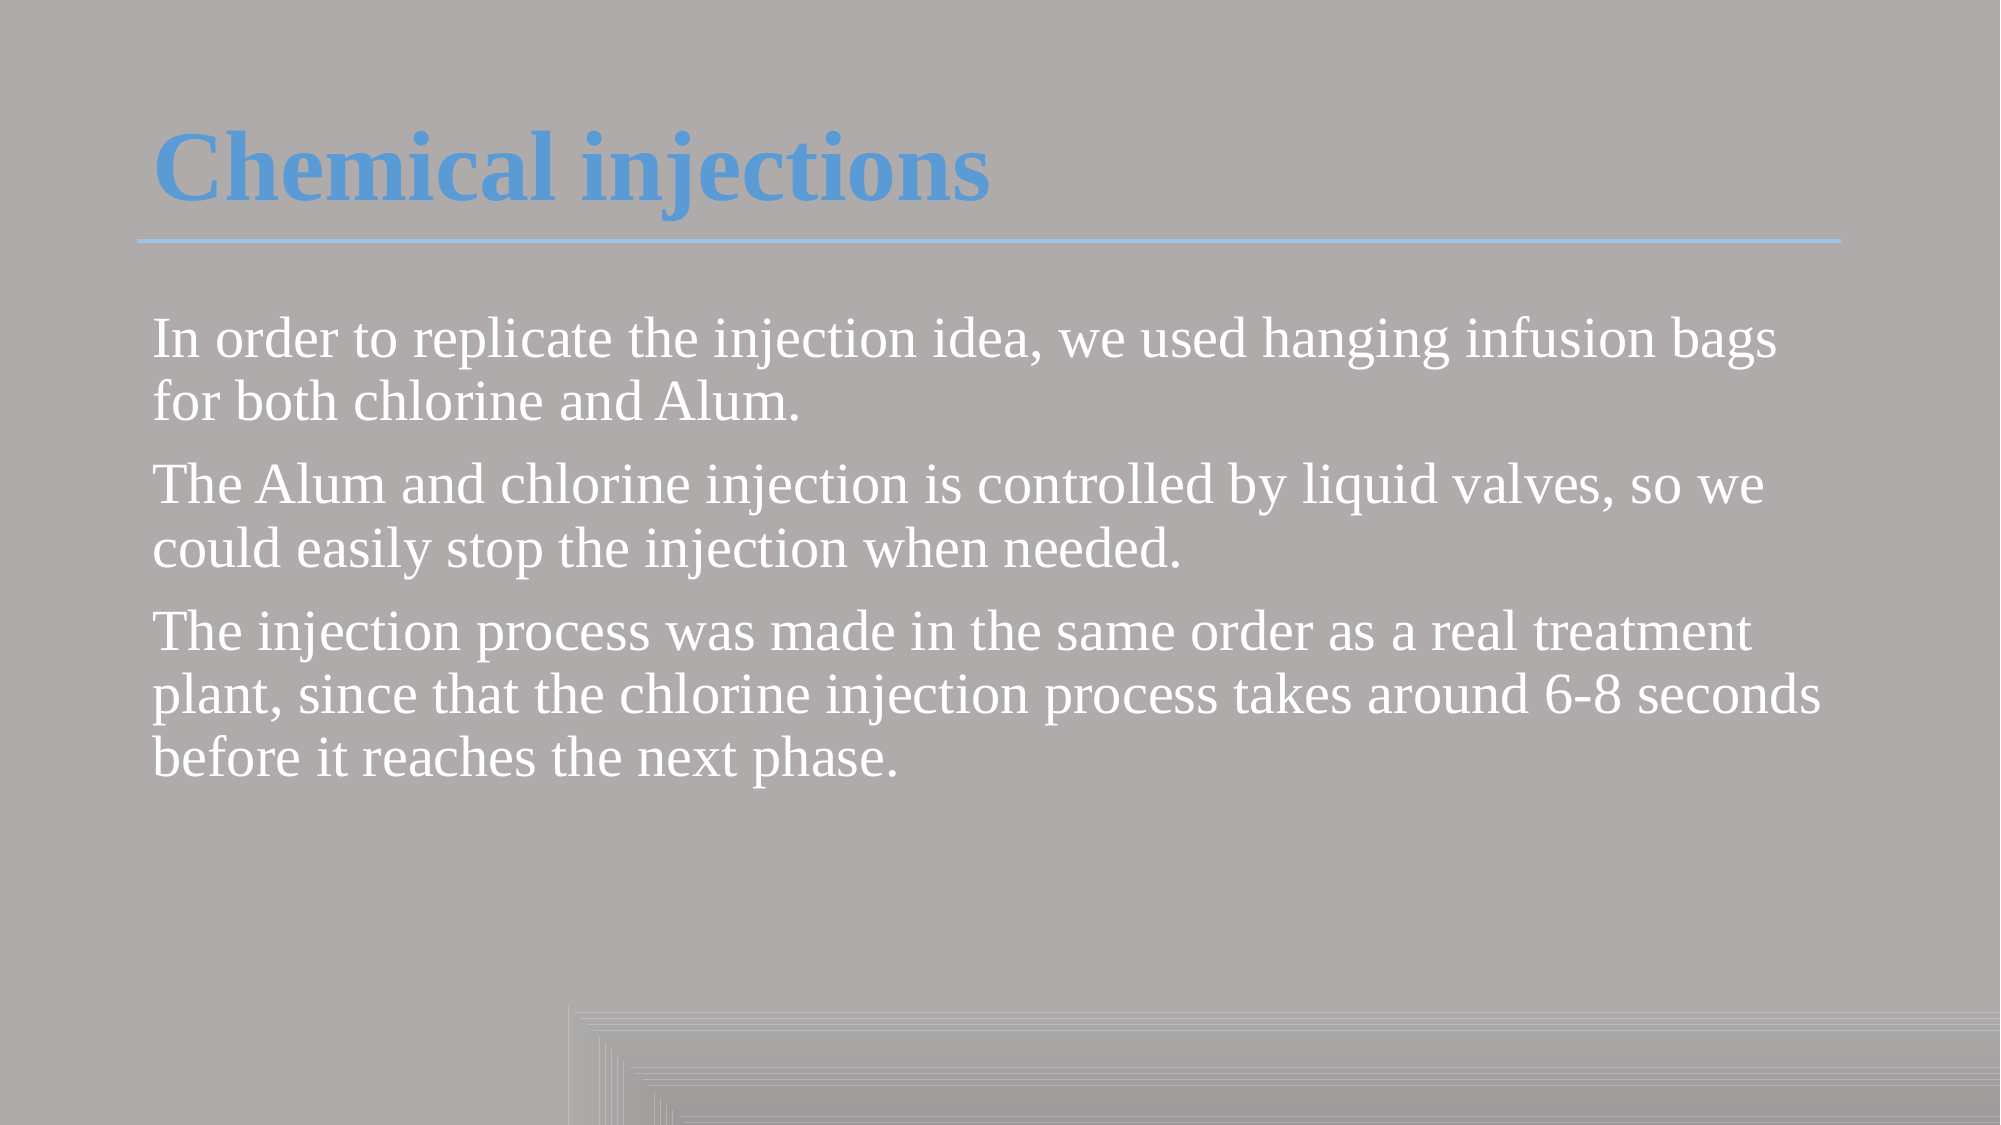

# Chemical injections
In order to replicate the injection idea, we used hanging infusion bags for both chlorine and Alum.
The Alum and chlorine injection is controlled by liquid valves, so we could easily stop the injection when needed.
The injection process was made in the same order as a real treatment plant, since that the chlorine injection process takes around 6-8 seconds before it reaches the next phase.